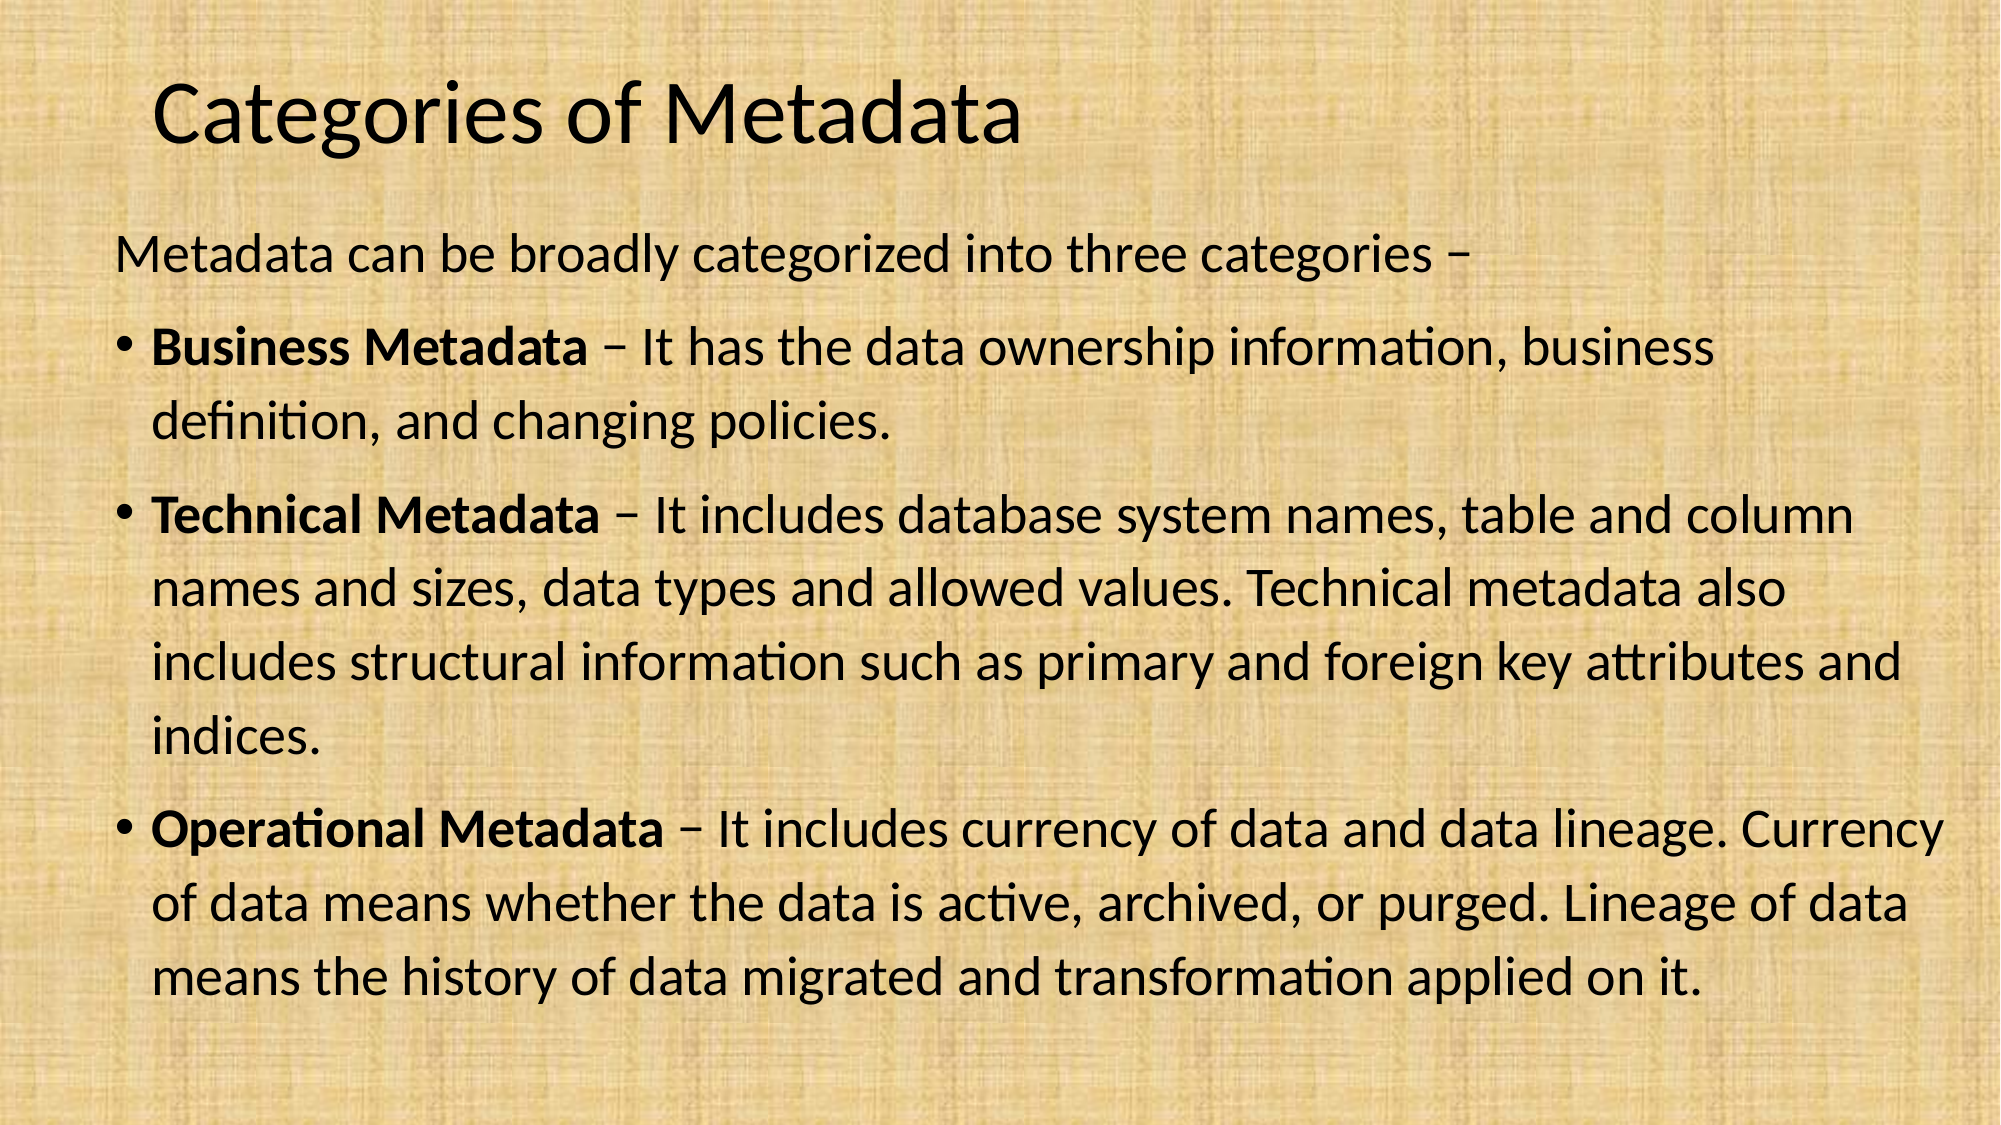

# Categories of Metadata
Metadata can be broadly categorized into three categories −
Business Metadata − It has the data ownership information, business definition, and changing policies.
Technical Metadata − It includes database system names, table and column names and sizes, data types and allowed values. Technical metadata also includes structural information such as primary and foreign key attributes and indices.
Operational Metadata − It includes currency of data and data lineage. Currency of data means whether the data is active, archived, or purged. Lineage of data means the history of data migrated and transformation applied on it.